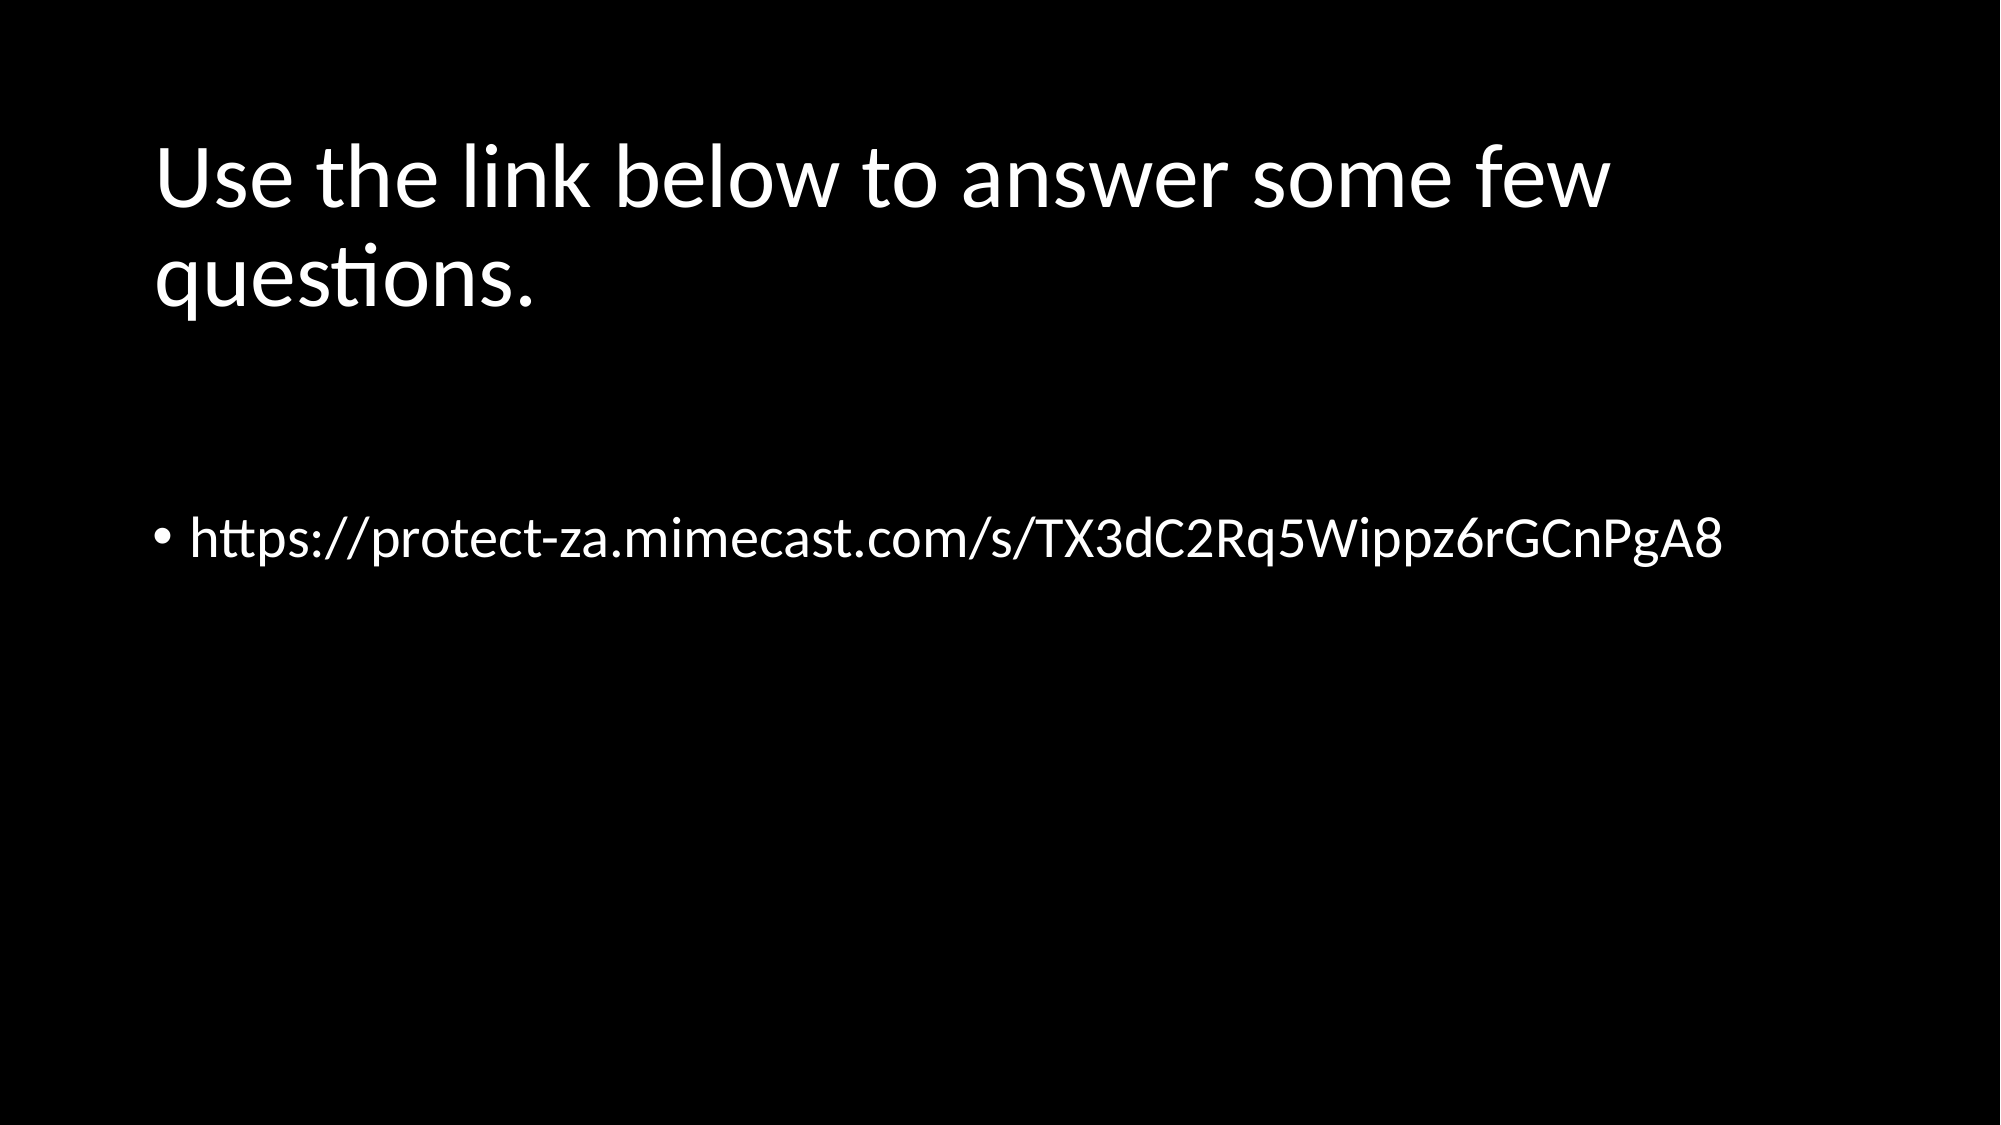

# Use the link below to answer some few questions.
https://protect-za.mimecast.com/s/TX3dC2Rq5Wippz6rGCnPgA8